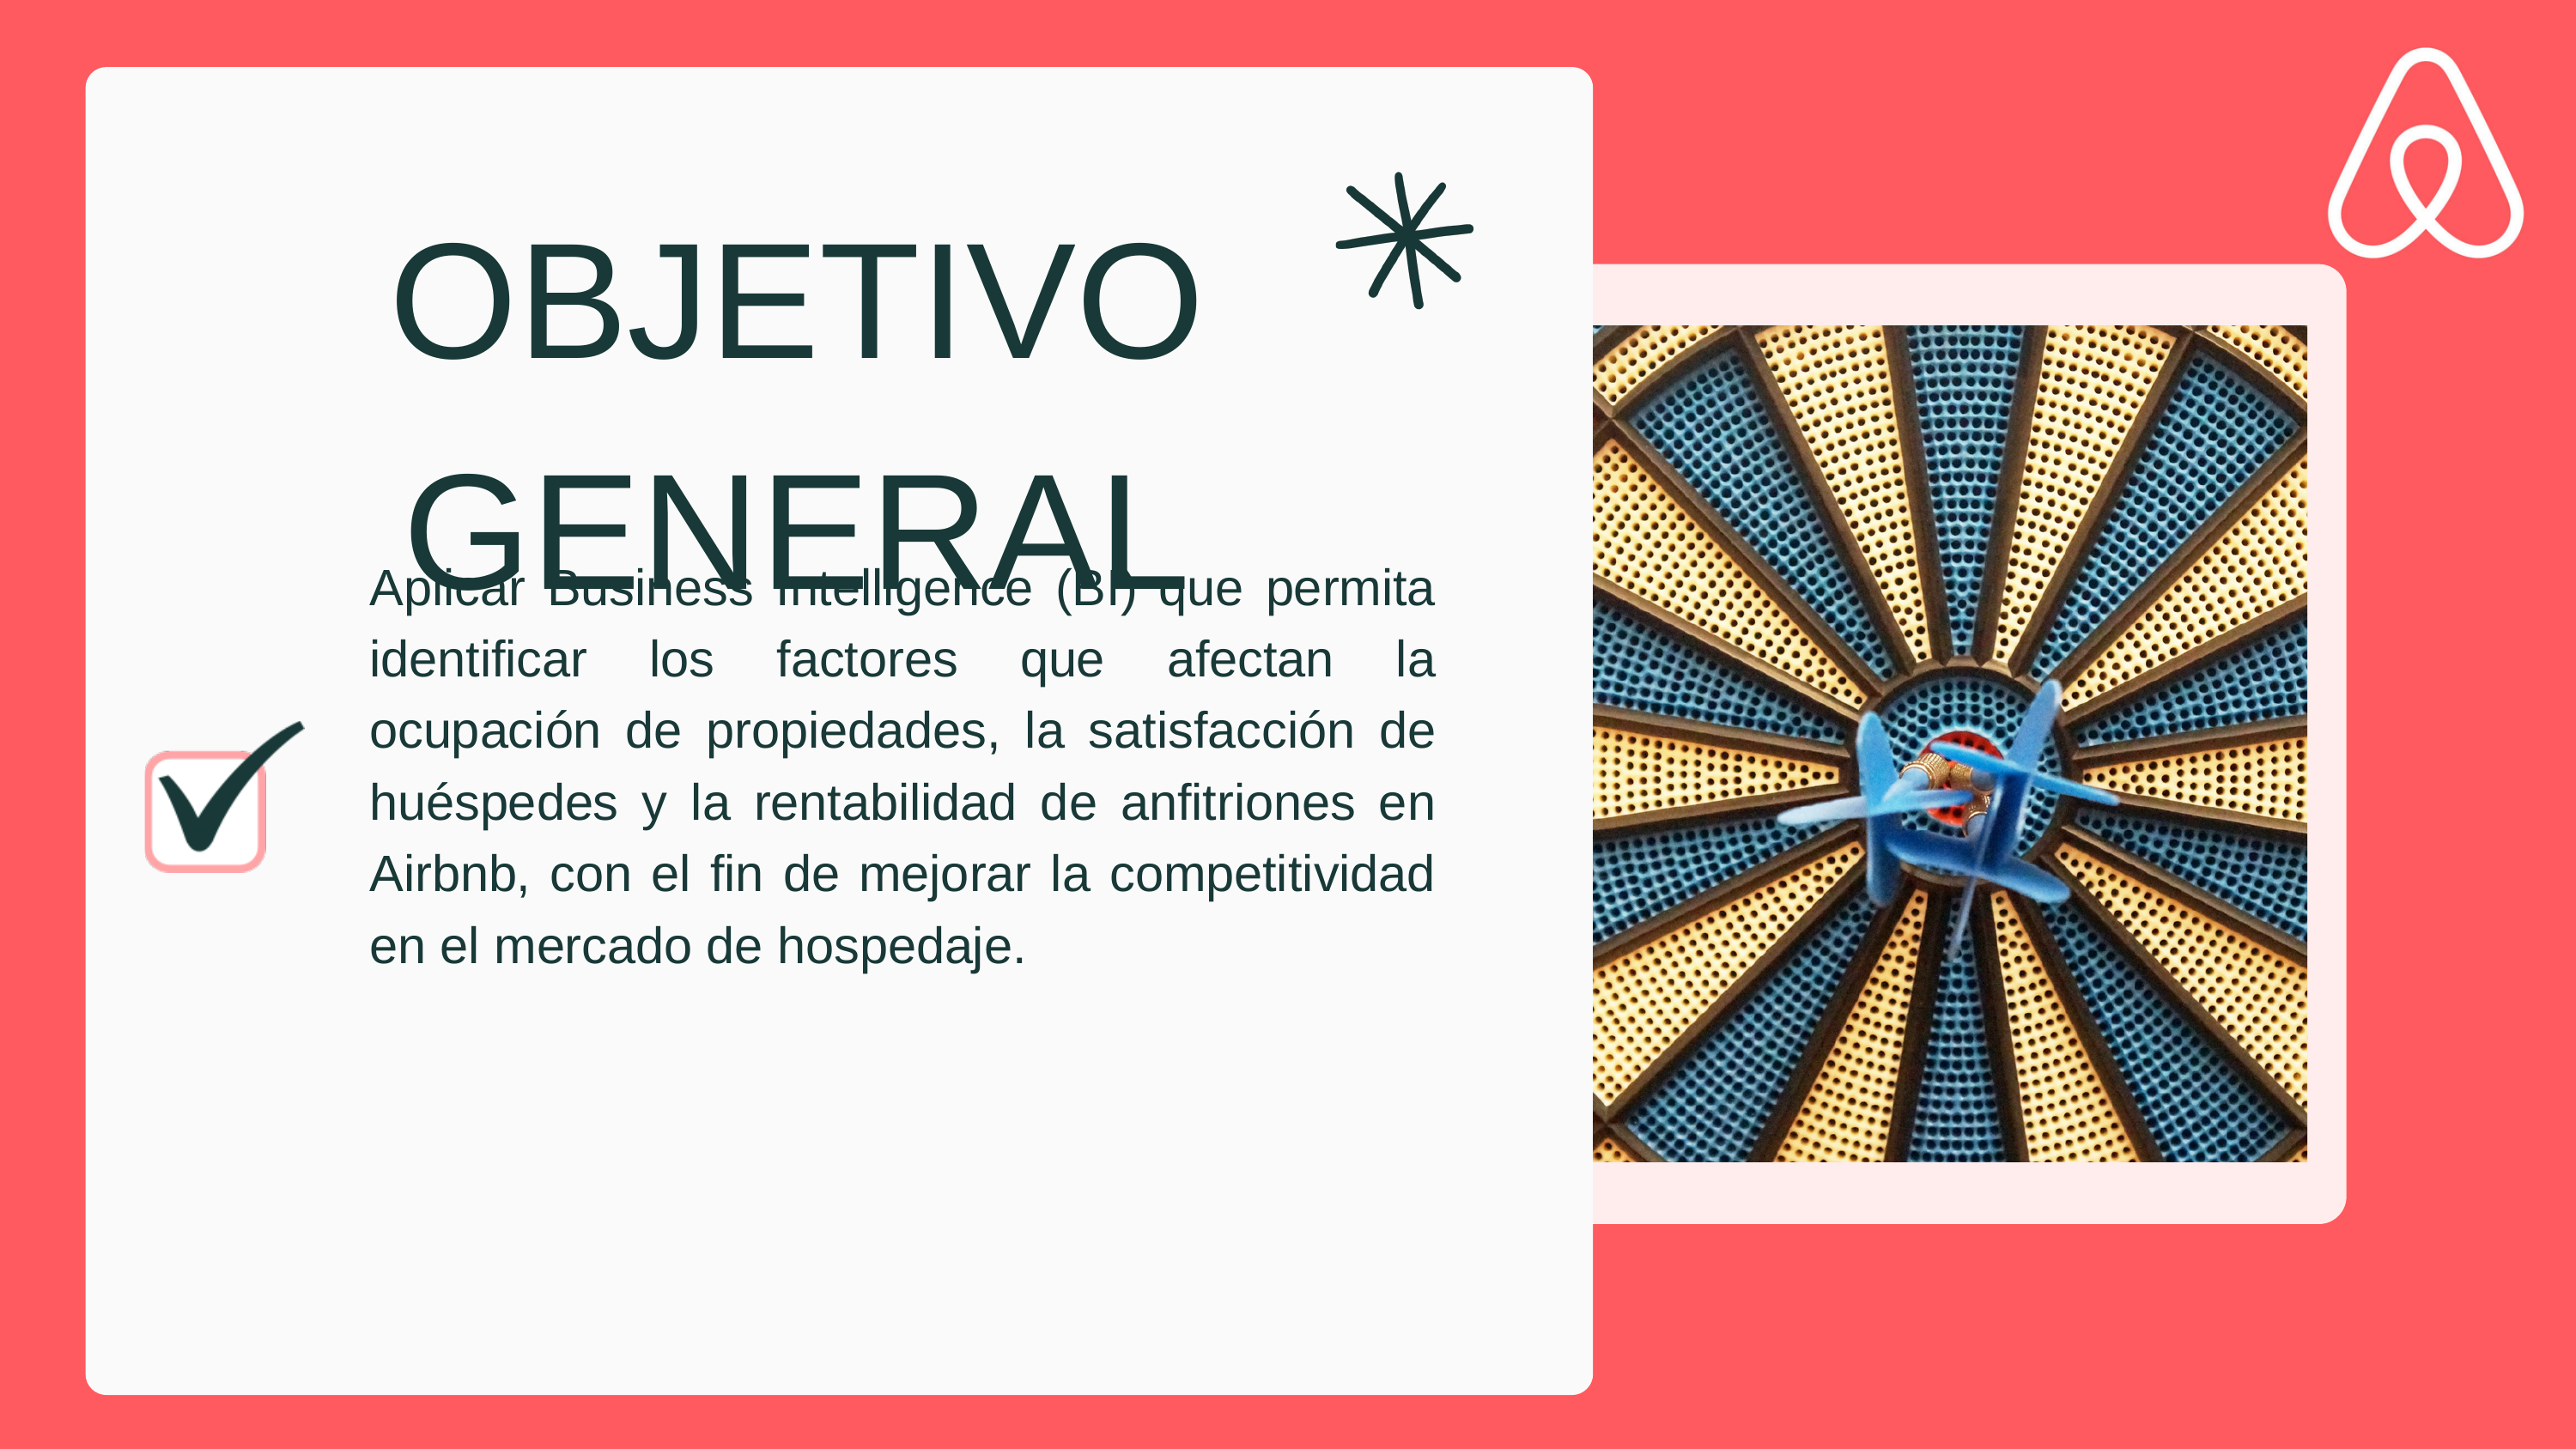

OBJETIVO GENERAL

Aplicar Business Intelligence (BI) que permita identificar los factores que afectan la ocupación de propiedades, la satisfacción de huéspedes y la rentabilidad de anfitriones en Airbnb, con el fin de mejorar la competitividad en el mercado de hospedaje.